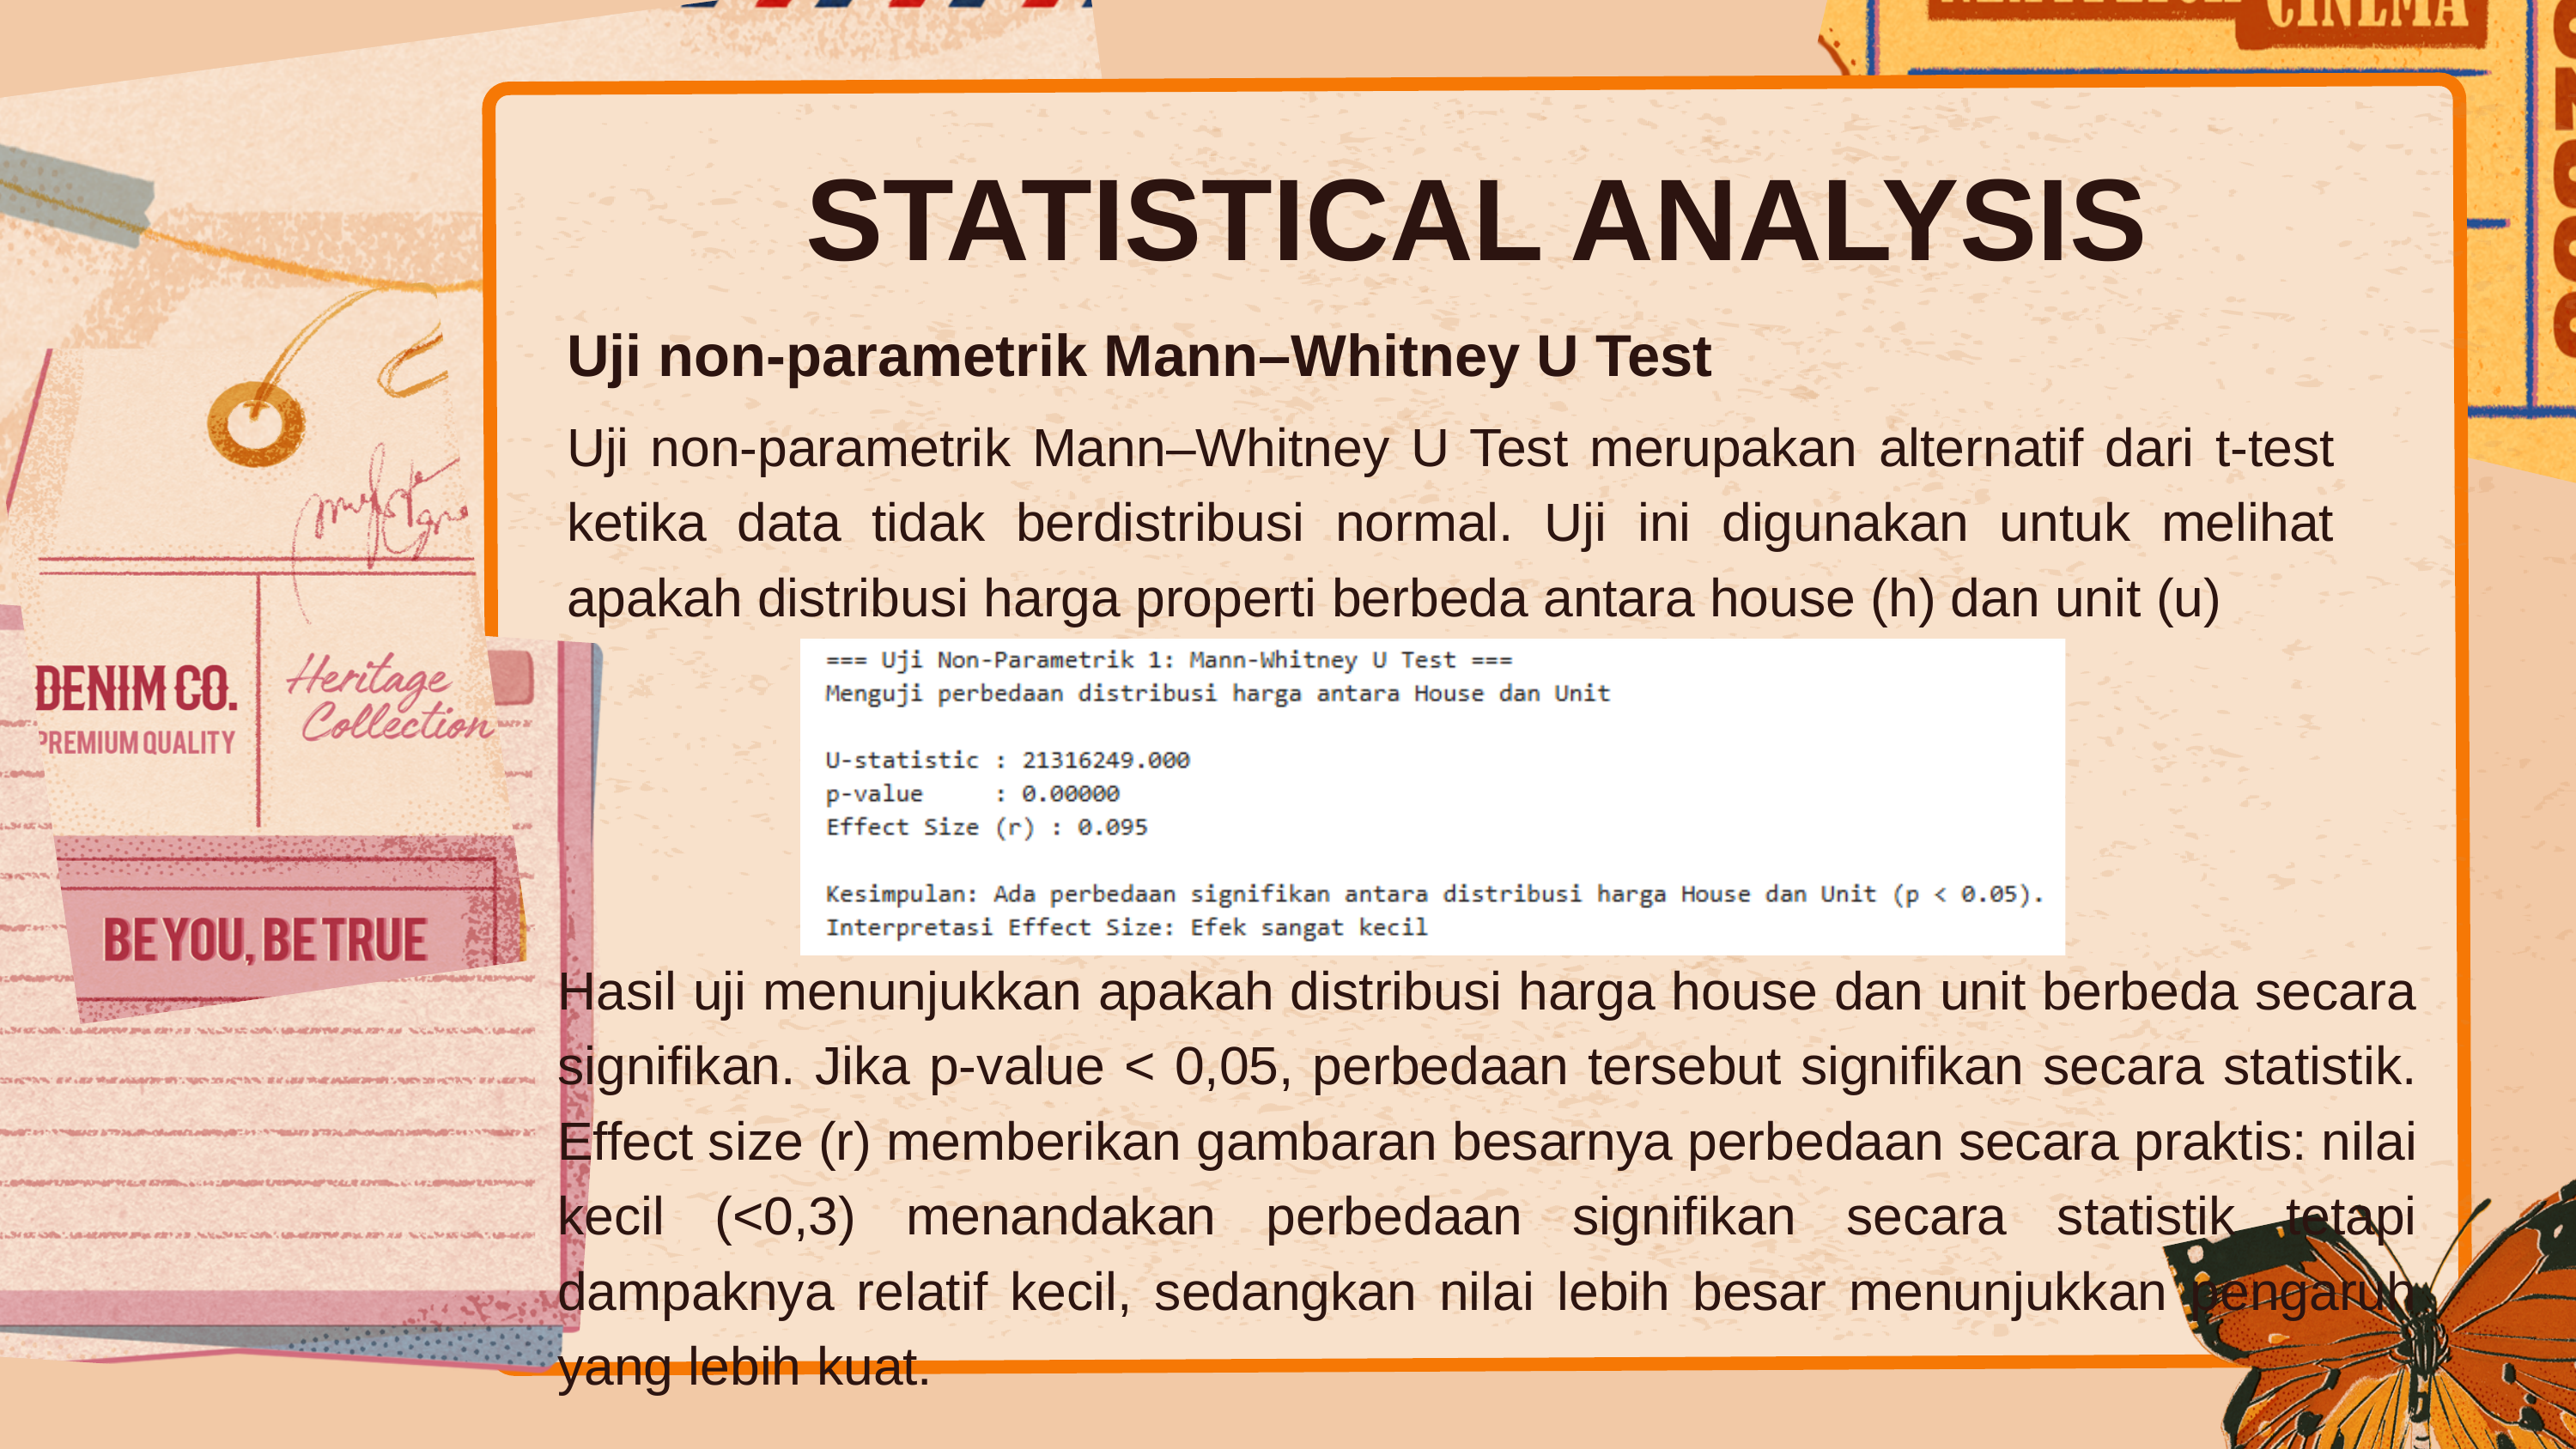

STATISTICAL ANALYSIS
Uji non-parametrik Mann–Whitney U Test

Uji non-parametrik Mann–Whitney U Test merupakan alternatif dari t-test ketika data tidak berdistribusi normal. Uji ini digunakan untuk melihat apakah distribusi harga properti berbeda antara house (h) dan unit (u)

Hasil uji menunjukkan apakah distribusi harga house dan unit berbeda secara signifikan. Jika p-value < 0,05, perbedaan tersebut signifikan secara statistik. Effect size (r) memberikan gambaran besarnya perbedaan secara praktis: nilai kecil (<0,3) menandakan perbedaan signifikan secara statistik tetapi dampaknya relatif kecil, sedangkan nilai lebih besar menunjukkan pengaruh yang lebih kuat.